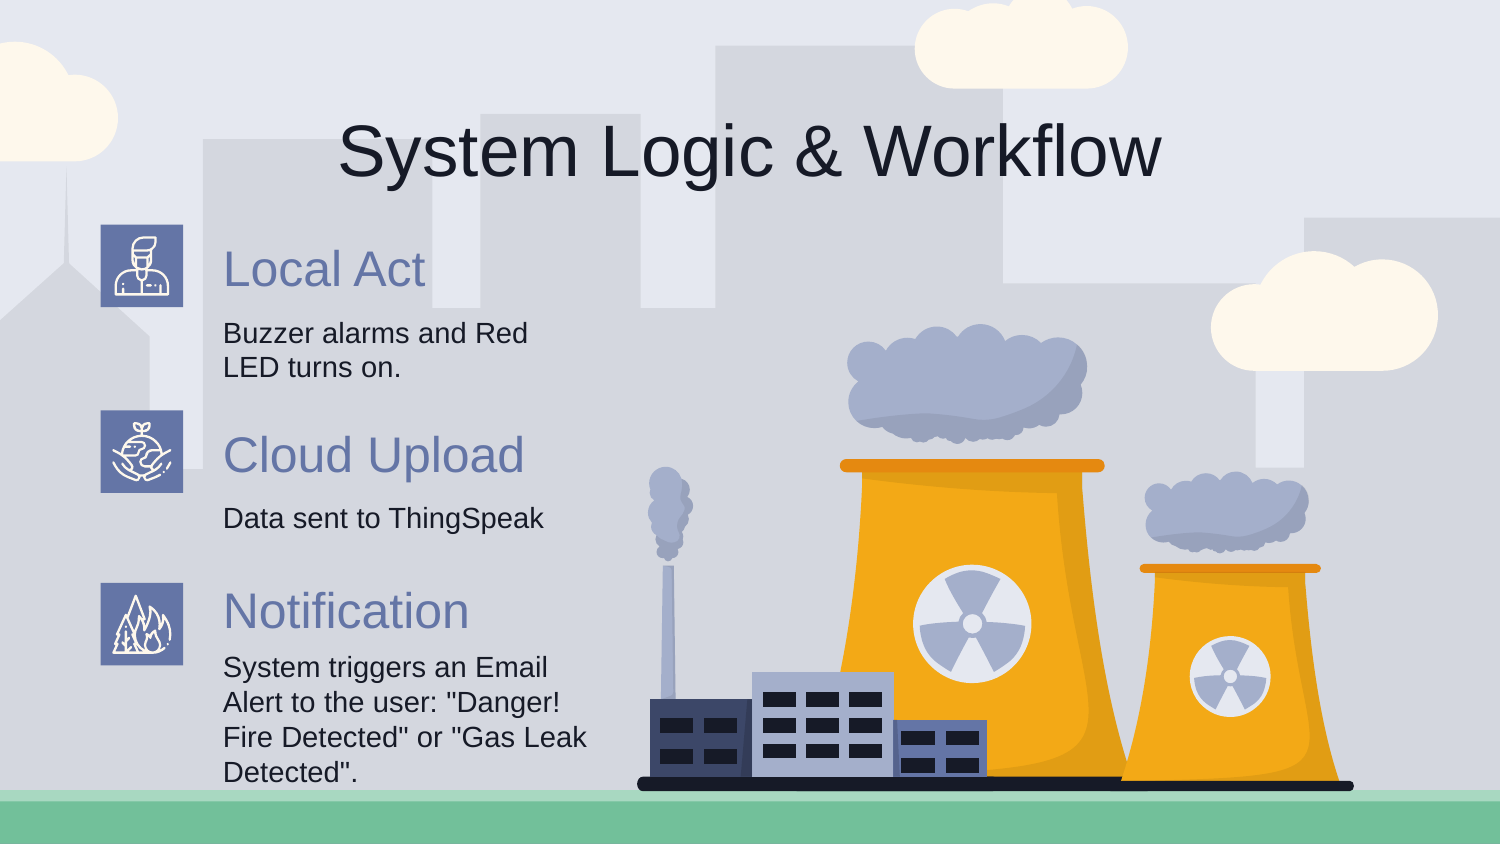

# System Logic & Workflow
Local Act

Buzzer alarms and Red LED turns on.

Cloud Upload

Data sent to ThingSpeak
Notification

System triggers an Email Alert to the user: "Danger! Fire Detected" or "Gas Leak Detected".